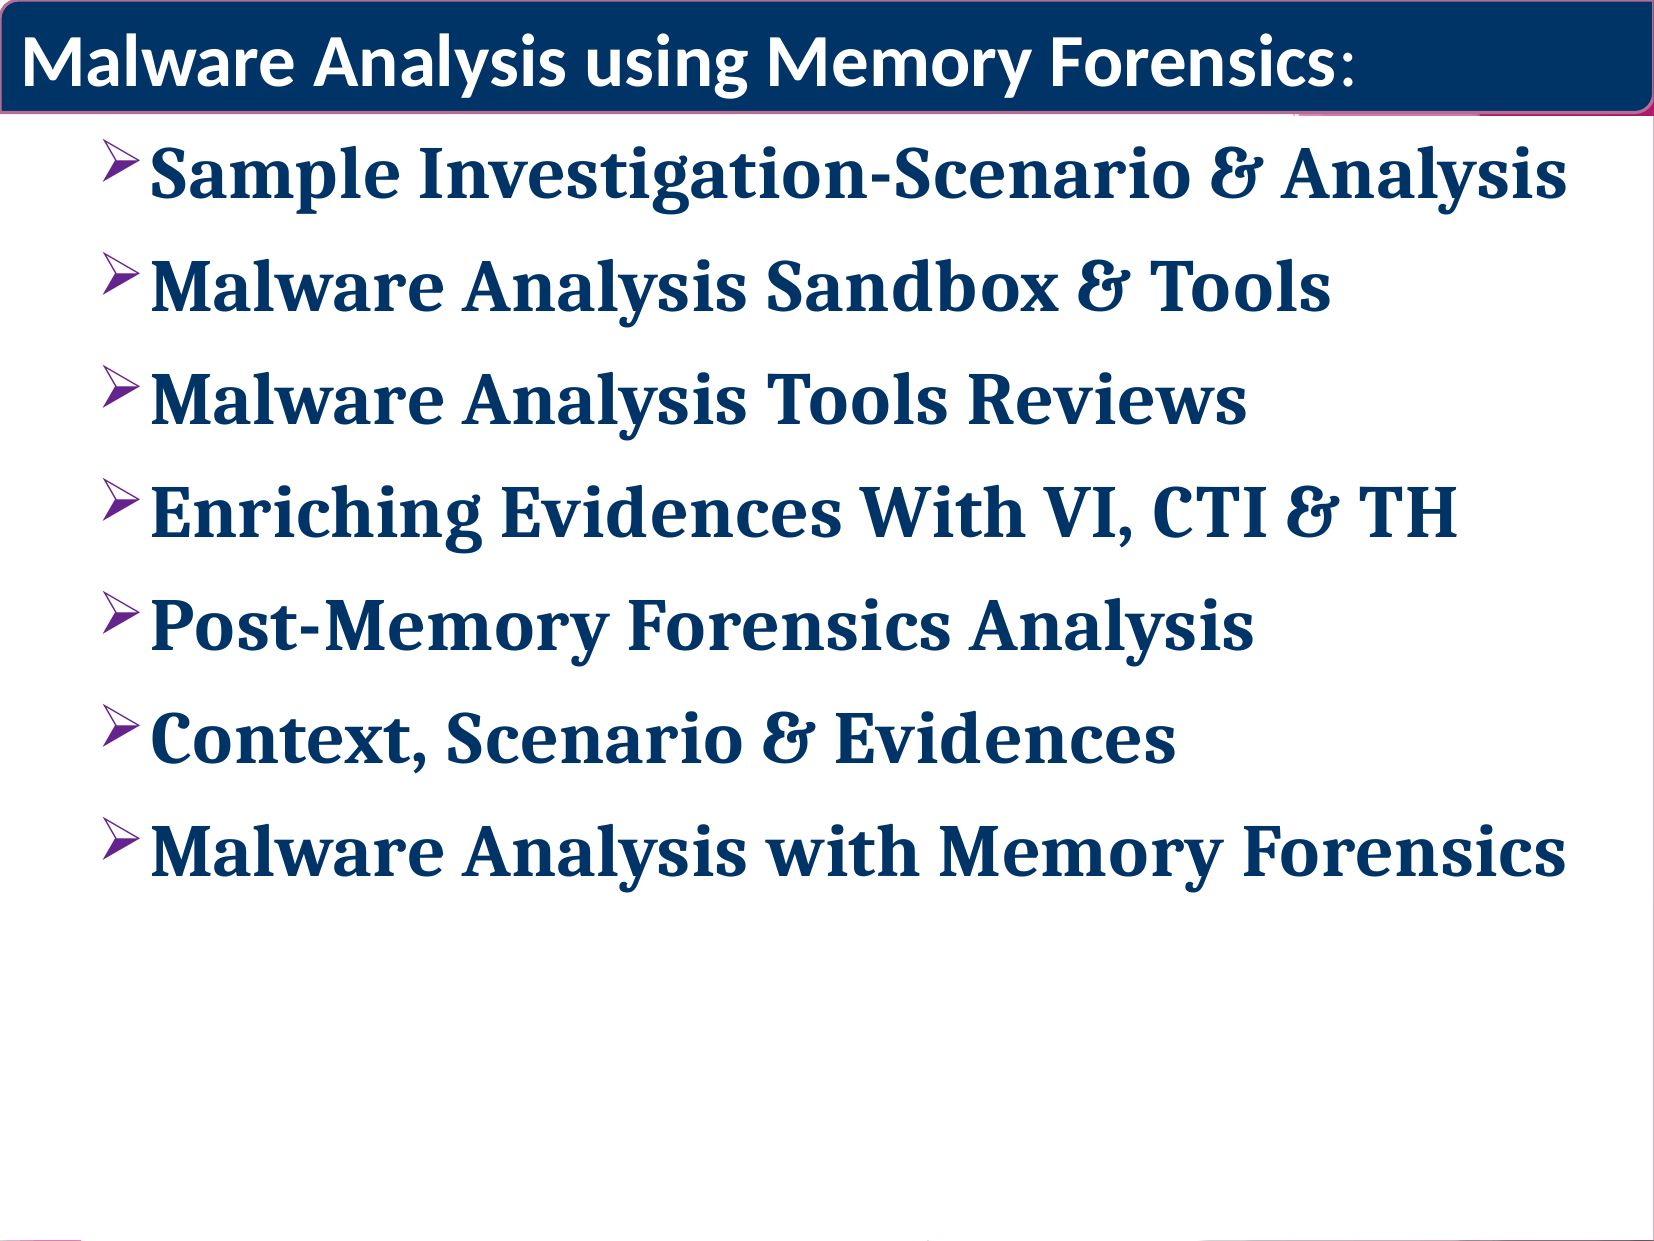

Malware Analysis using Memory Forensics:
Sample Investigation-Scenario & Analysis
Malware Analysis Sandbox & Tools
Malware Analysis Tools Reviews
Enriching Evidences With VI, CTI & TH
Post-Memory Forensics Analysis
Context, Scenario & Evidences
Malware Analysis with Memory Forensics